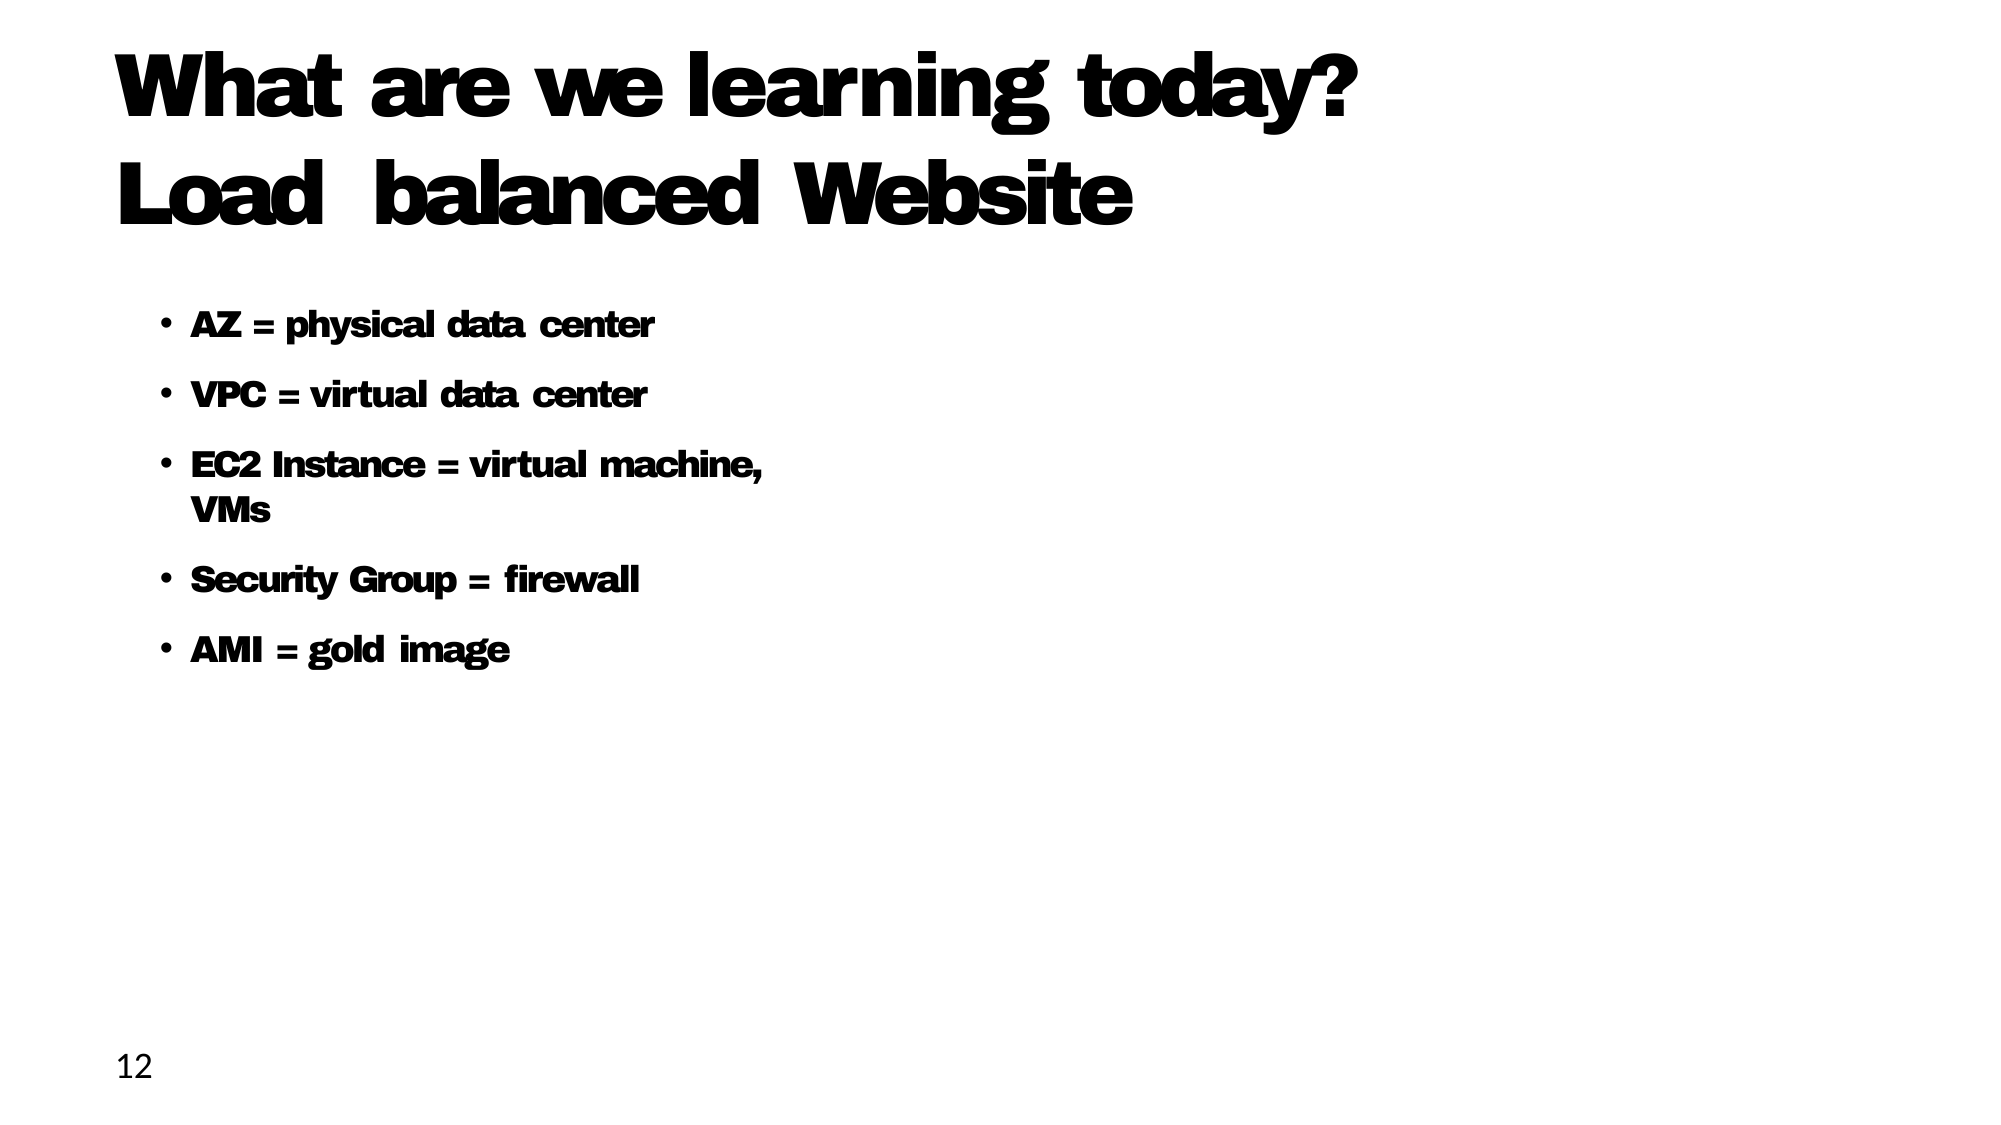

# What are we learning today? Load  balanced Website
AZ = physical data center
VPC = virtual data center
EC2 Instance = virtual machine, VMs
Security Group = firewall
AMI = gold image
12